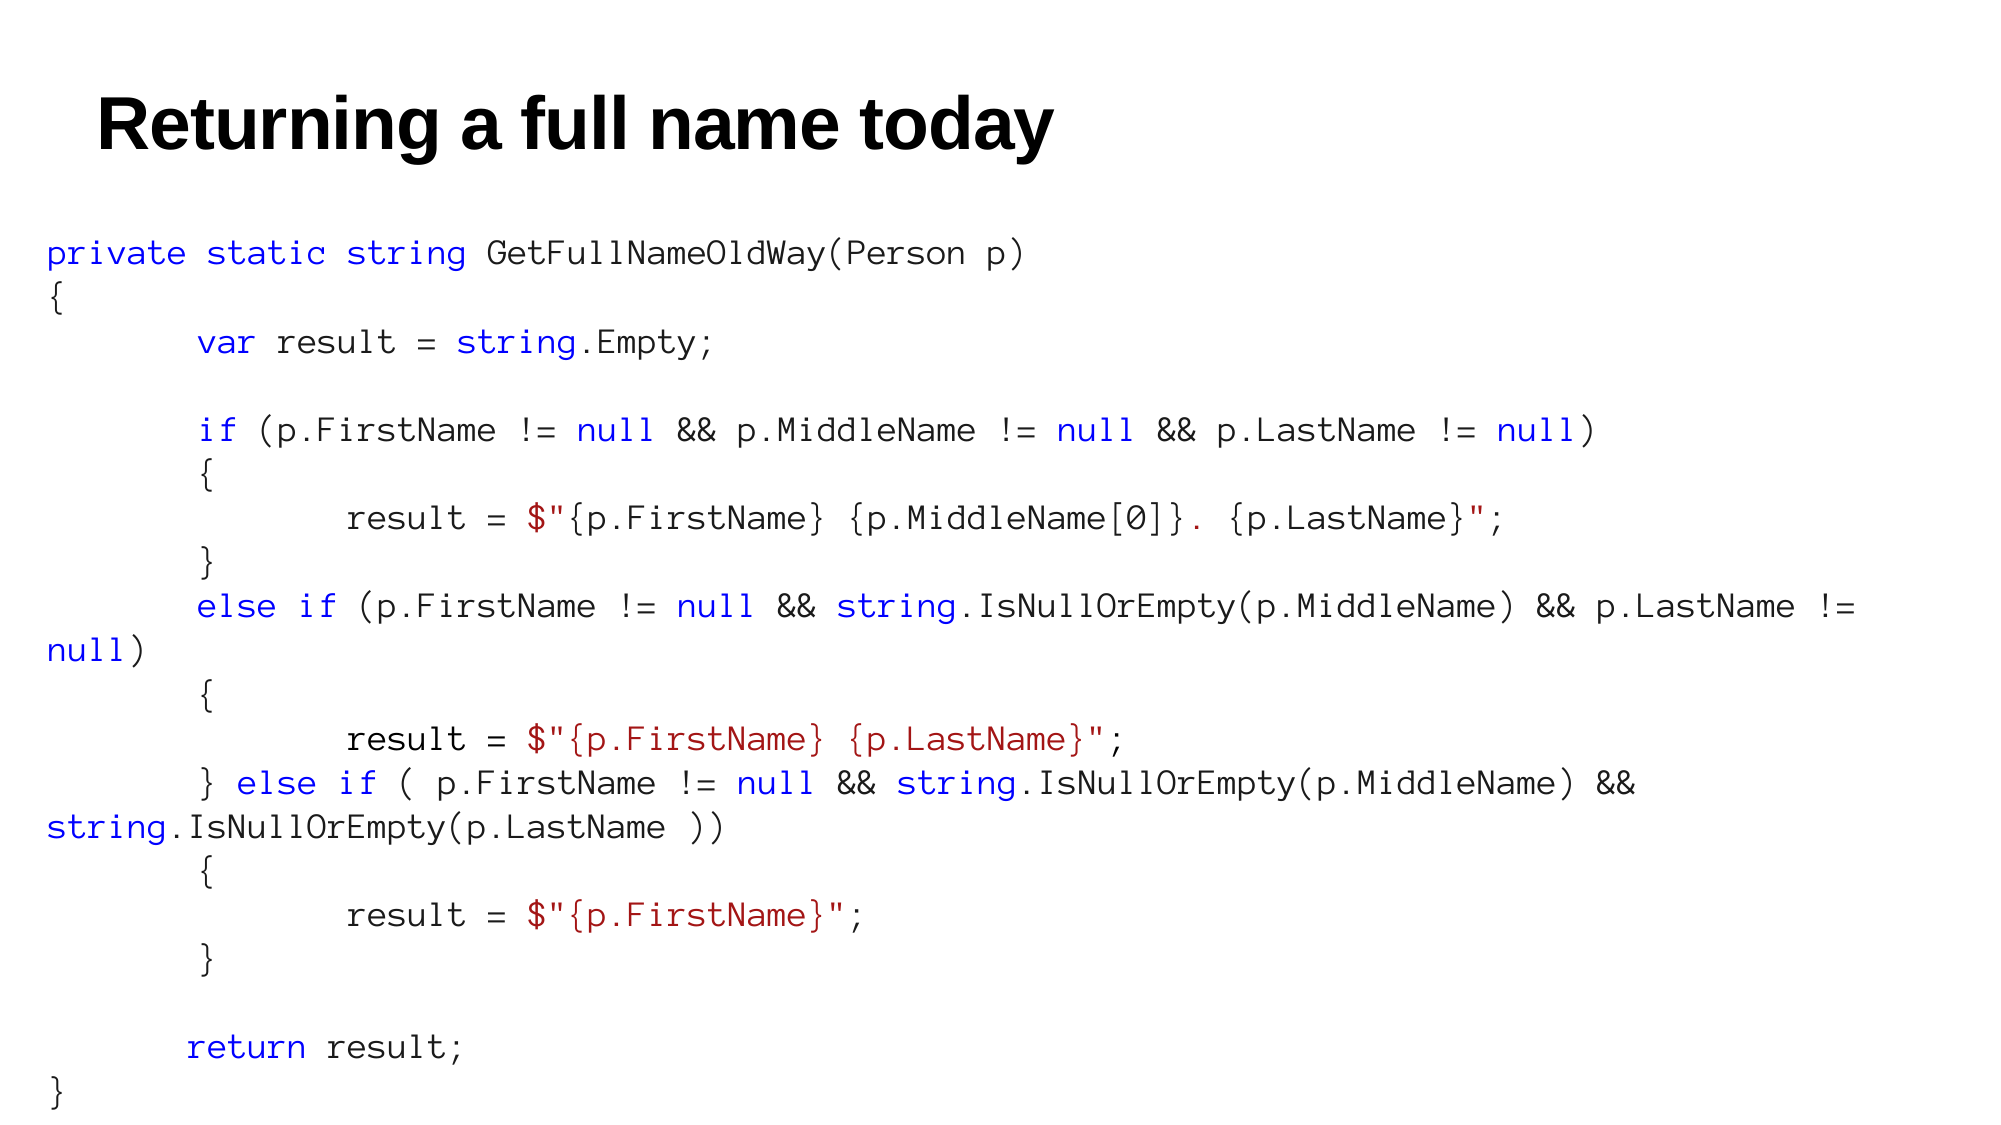

# Returning a full name today
private static string GetFullNameOldWay(Person p)
{
	var result = string.Empty;

	if (p.FirstName != null && p.MiddleName != null && p.LastName != null)
	{
		result = $"{p.FirstName} {p.MiddleName[0]}. {p.LastName}";
	}
	else if (p.FirstName != null && string.IsNullOrEmpty(p.MiddleName) && p.LastName != null)
	{
		result = $"{p.FirstName} {p.LastName}";
	} else if ( p.FirstName != null && string.IsNullOrEmpty(p.MiddleName) && string.IsNullOrEmpty(p.LastName ))
	{
		result = $"{p.FirstName}";
	}

       return result;
}